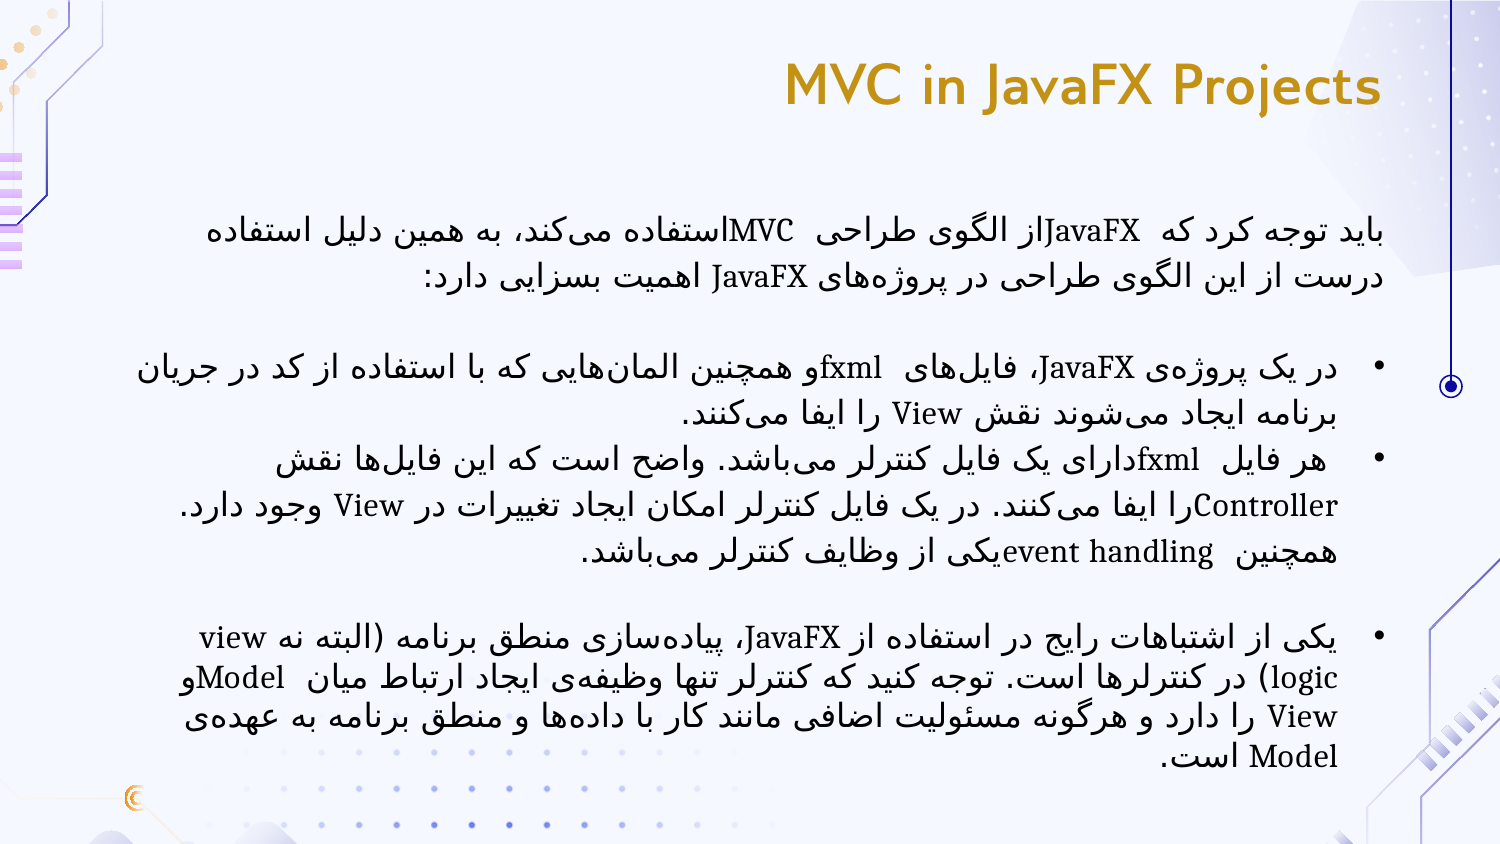

MVC in JavaFX Projects
باید توجه کرد که  JavaFXاز الگوی طراحی  MVCاستفاده می‌کند، به همین دلیل استفاده درست از این الگوی طراحی در پروژه‌های JavaFX اهمیت بسزایی دارد:

در یک پروژه‌ی JavaFX، فایل‌های  fxmlو همچنین المان‌هایی که با استفاده از کد در جریان برنامه ایجاد می‌شوند نقش View را ایفا می‌کنند.
 هر فایل  fxmlدارای یک فایل کنترلر می‌باشد. واضح است که این فایل‌ها نقش  Controllerرا ایفا می‌کنند. در یک فایل کنترلر امکان ایجاد تغییرات در View وجود دارد. همچنین  event handlingیکی از وظایف کنترلر می‌باشد.

یکی از اشتباهات رایج در استفاده از JavaFX، پیاده‌سازی منطق برنامه (البته نه view logic) در کنترلرها است. توجه کنید که کنترلر تنها وظیفه‌ی ایجاد ارتباط میان  Modelو View را دارد و هرگونه مسئولیت اضافی مانند کار با داده‌ها و منطق برنامه به عهده‌ی Model است.